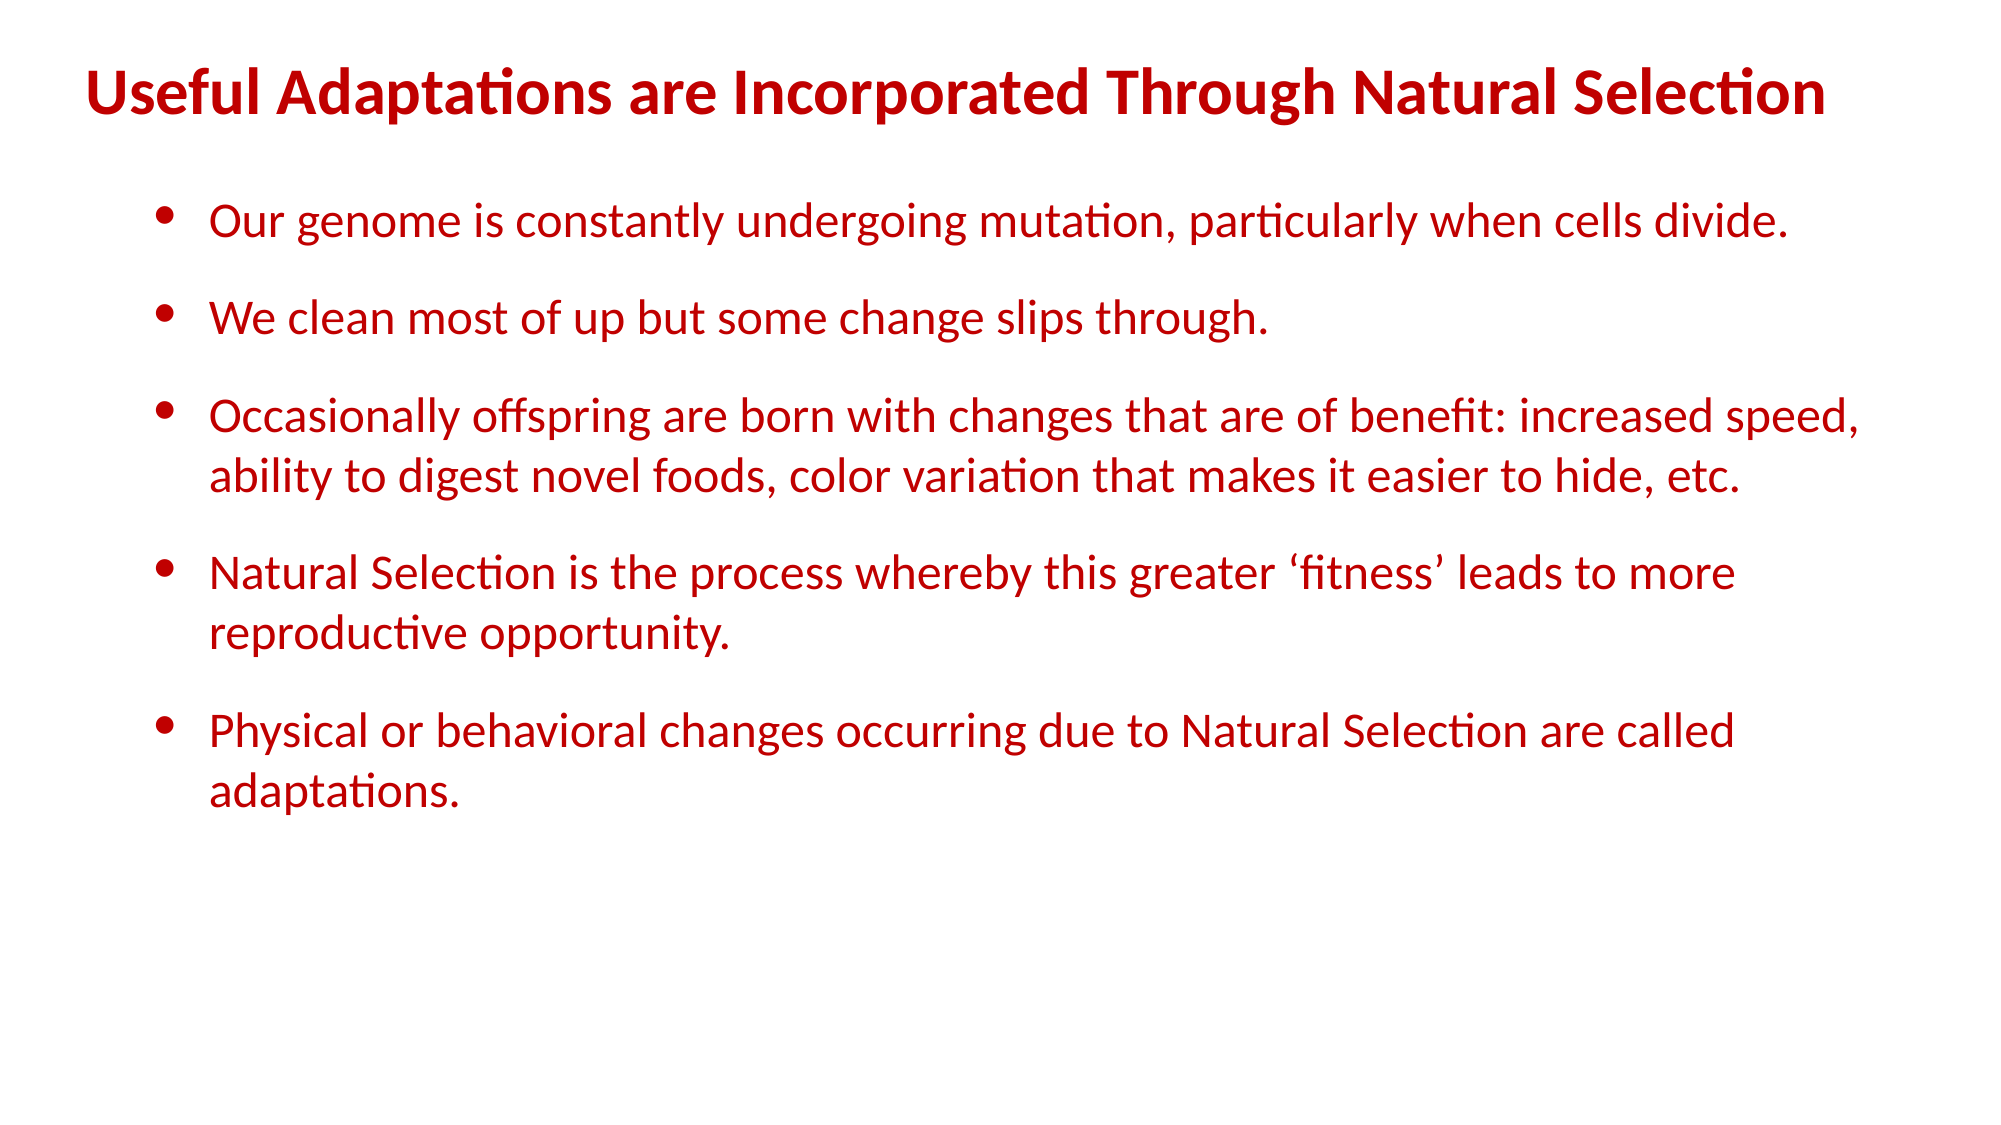

Useful Adaptations are Incorporated Through Natural Selection
Our genome is constantly undergoing mutation, particularly when cells divide.
We clean most of up but some change slips through.
Occasionally offspring are born with changes that are of benefit: increased speed, ability to digest novel foods, color variation that makes it easier to hide, etc.
Natural Selection is the process whereby this greater ‘fitness’ leads to more reproductive opportunity.
Physical or behavioral changes occurring due to Natural Selection are called adaptations.